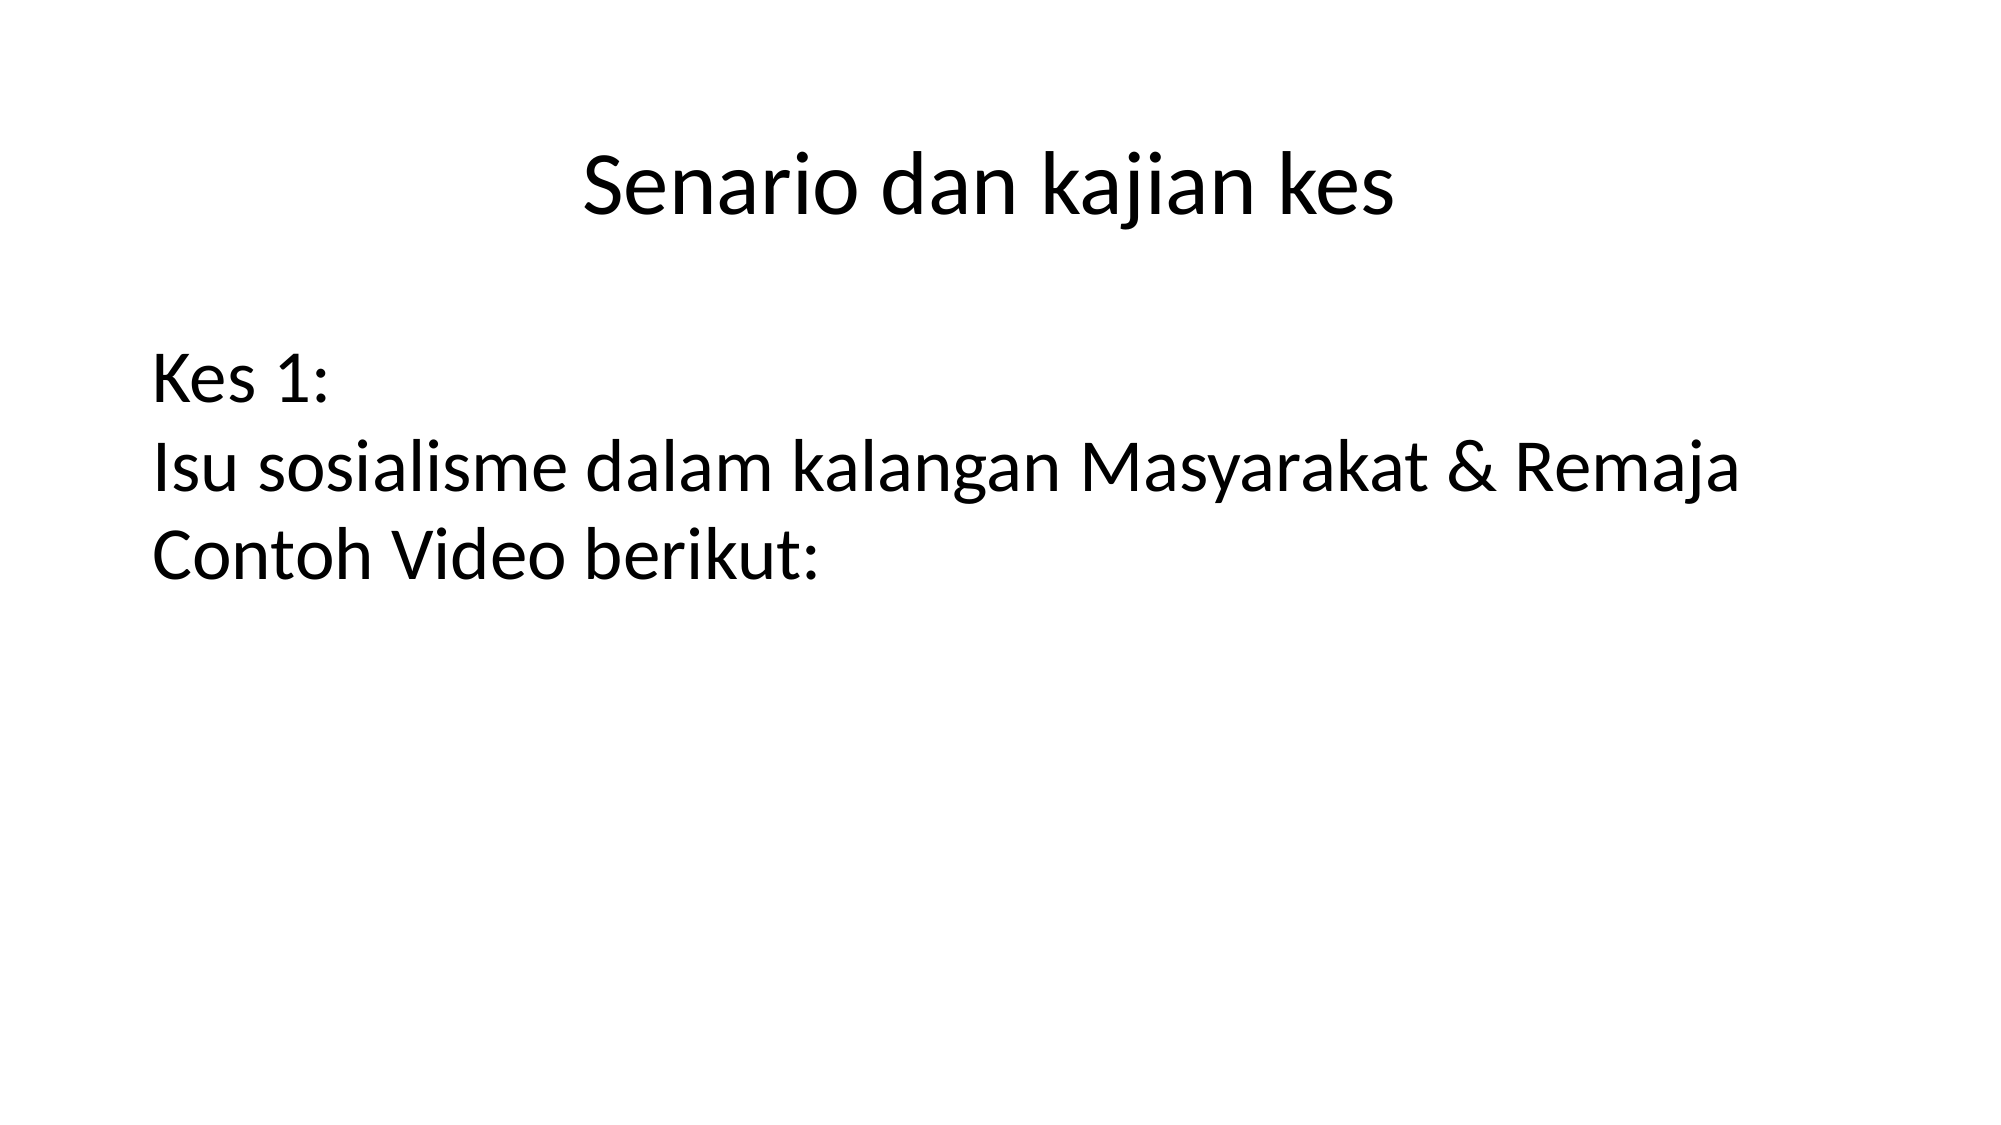

# Senario dan kajian kes
Kes 1:
Isu sosialisme dalam kalangan Masyarakat & Remaja
Contoh Video berikut: